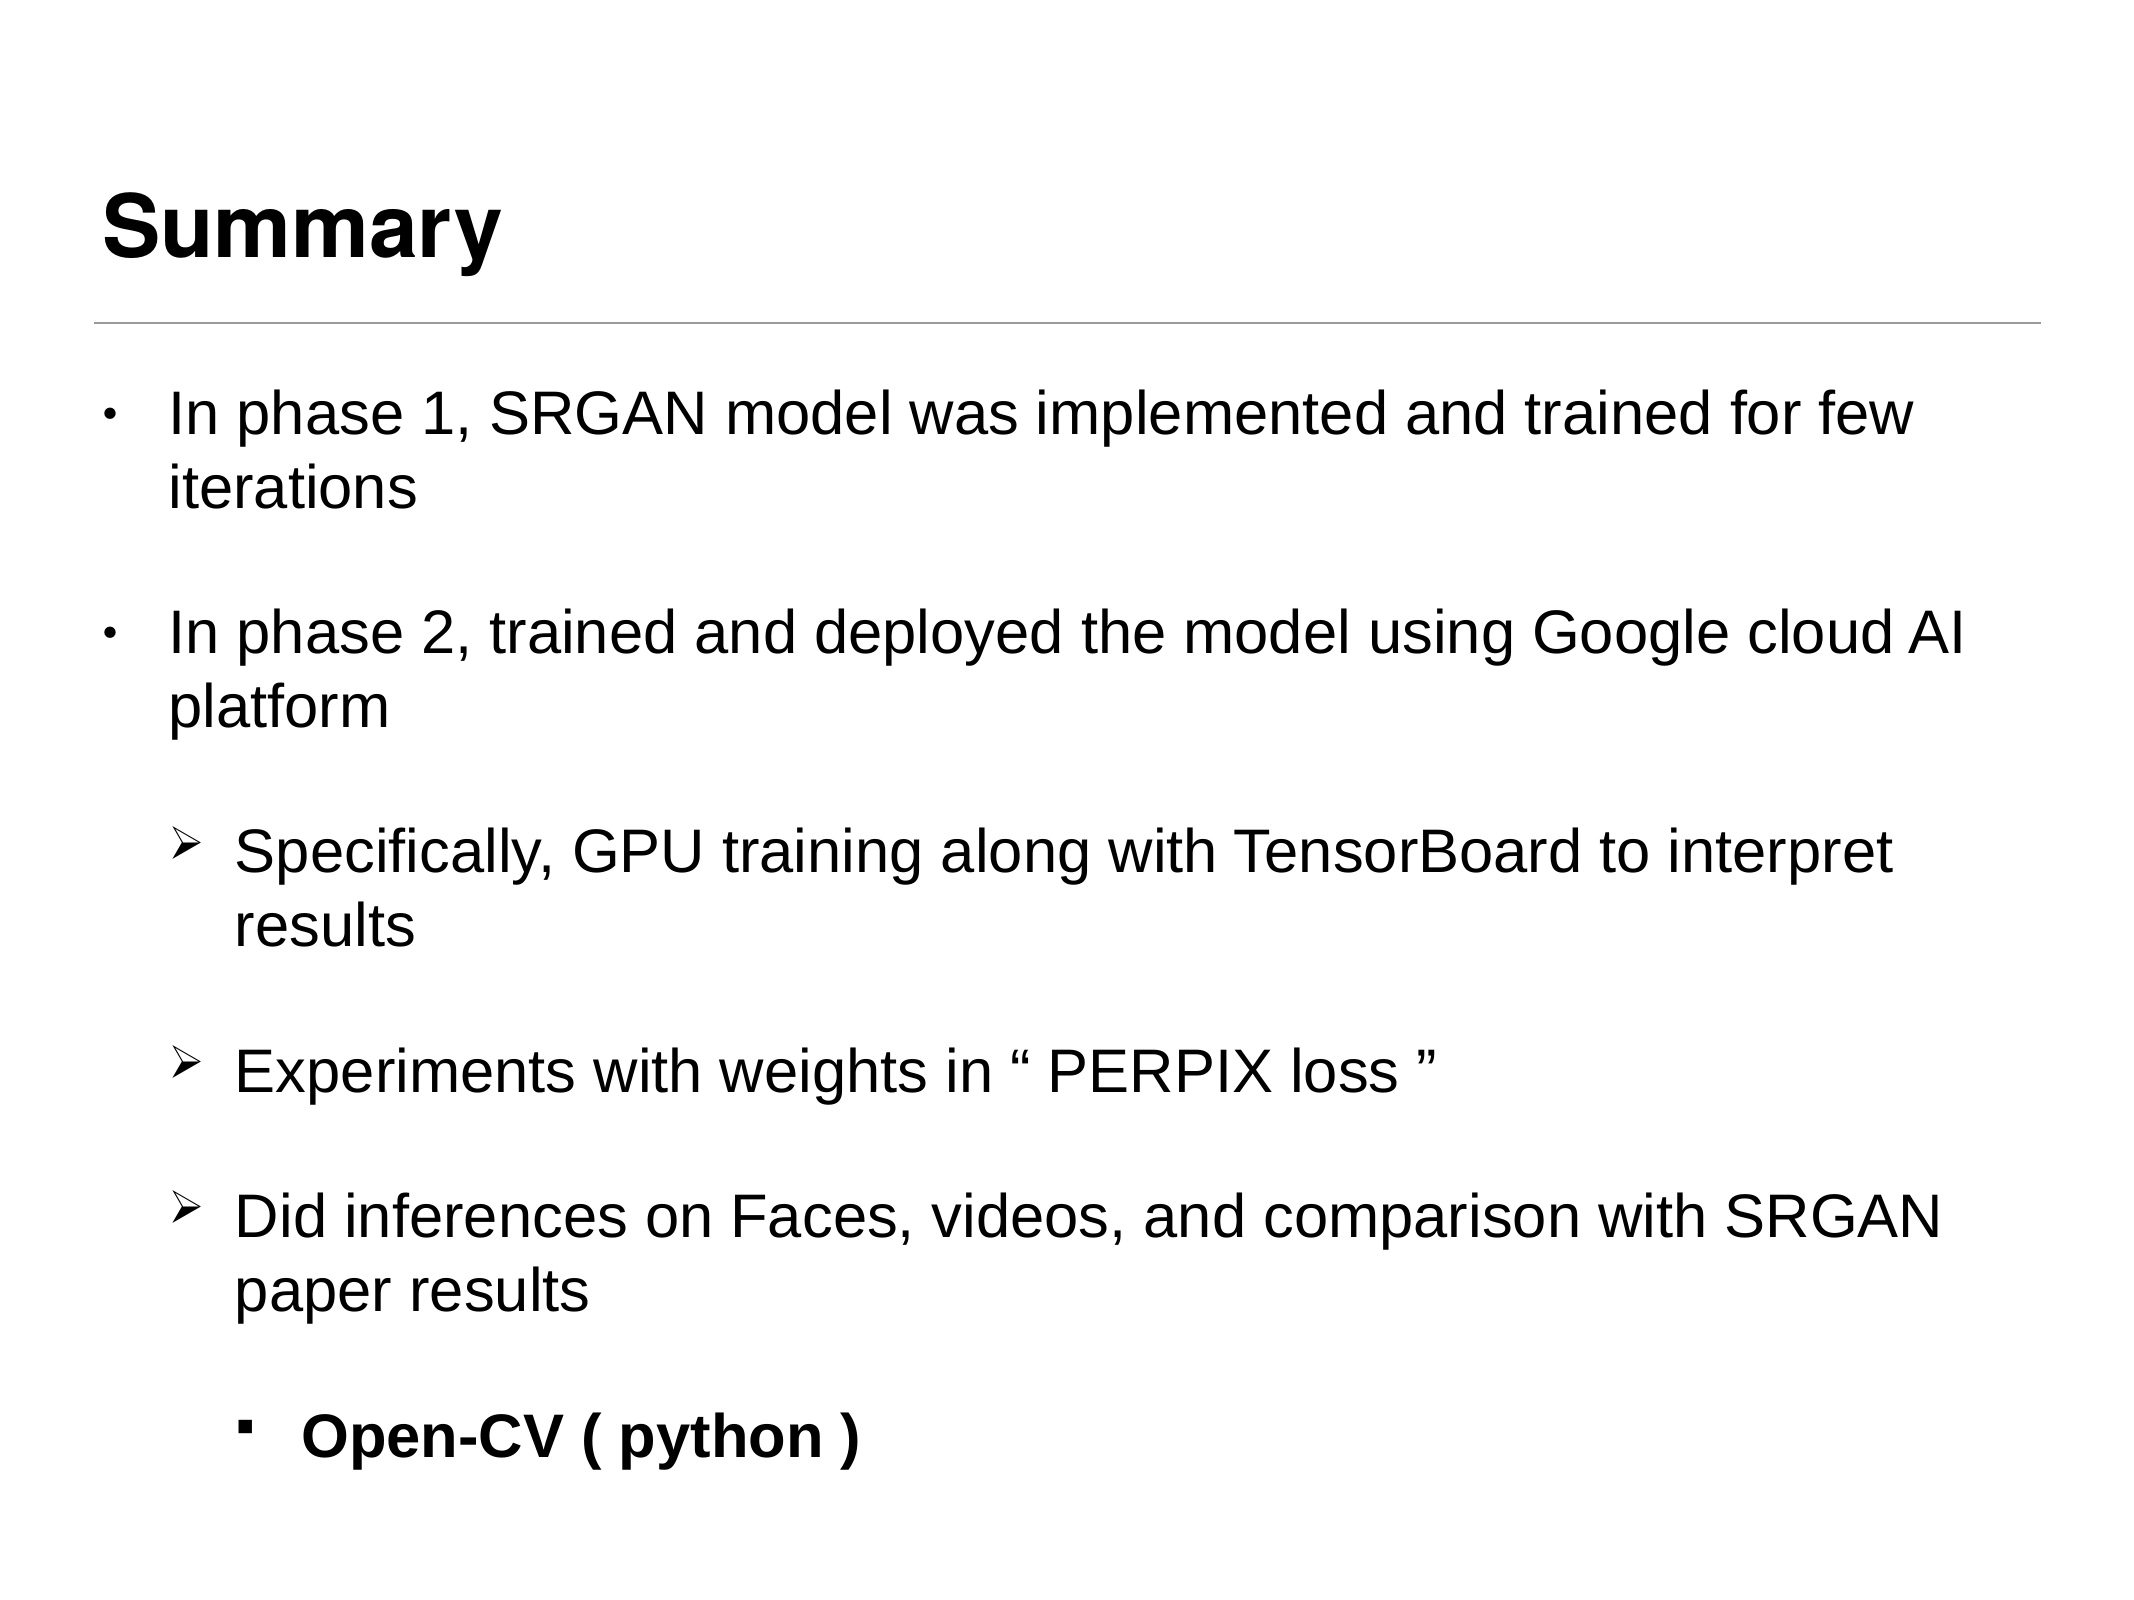

# Summary
In phase 1, SRGAN model was implemented and trained for few iterations
In phase 2, trained and deployed the model using Google cloud AI platform
Specifically, GPU training along with TensorBoard to interpret results
Experiments with weights in “ PERPIX loss ”
Did inferences on Faces, videos, and comparison with SRGAN paper results
Open-CV ( python )